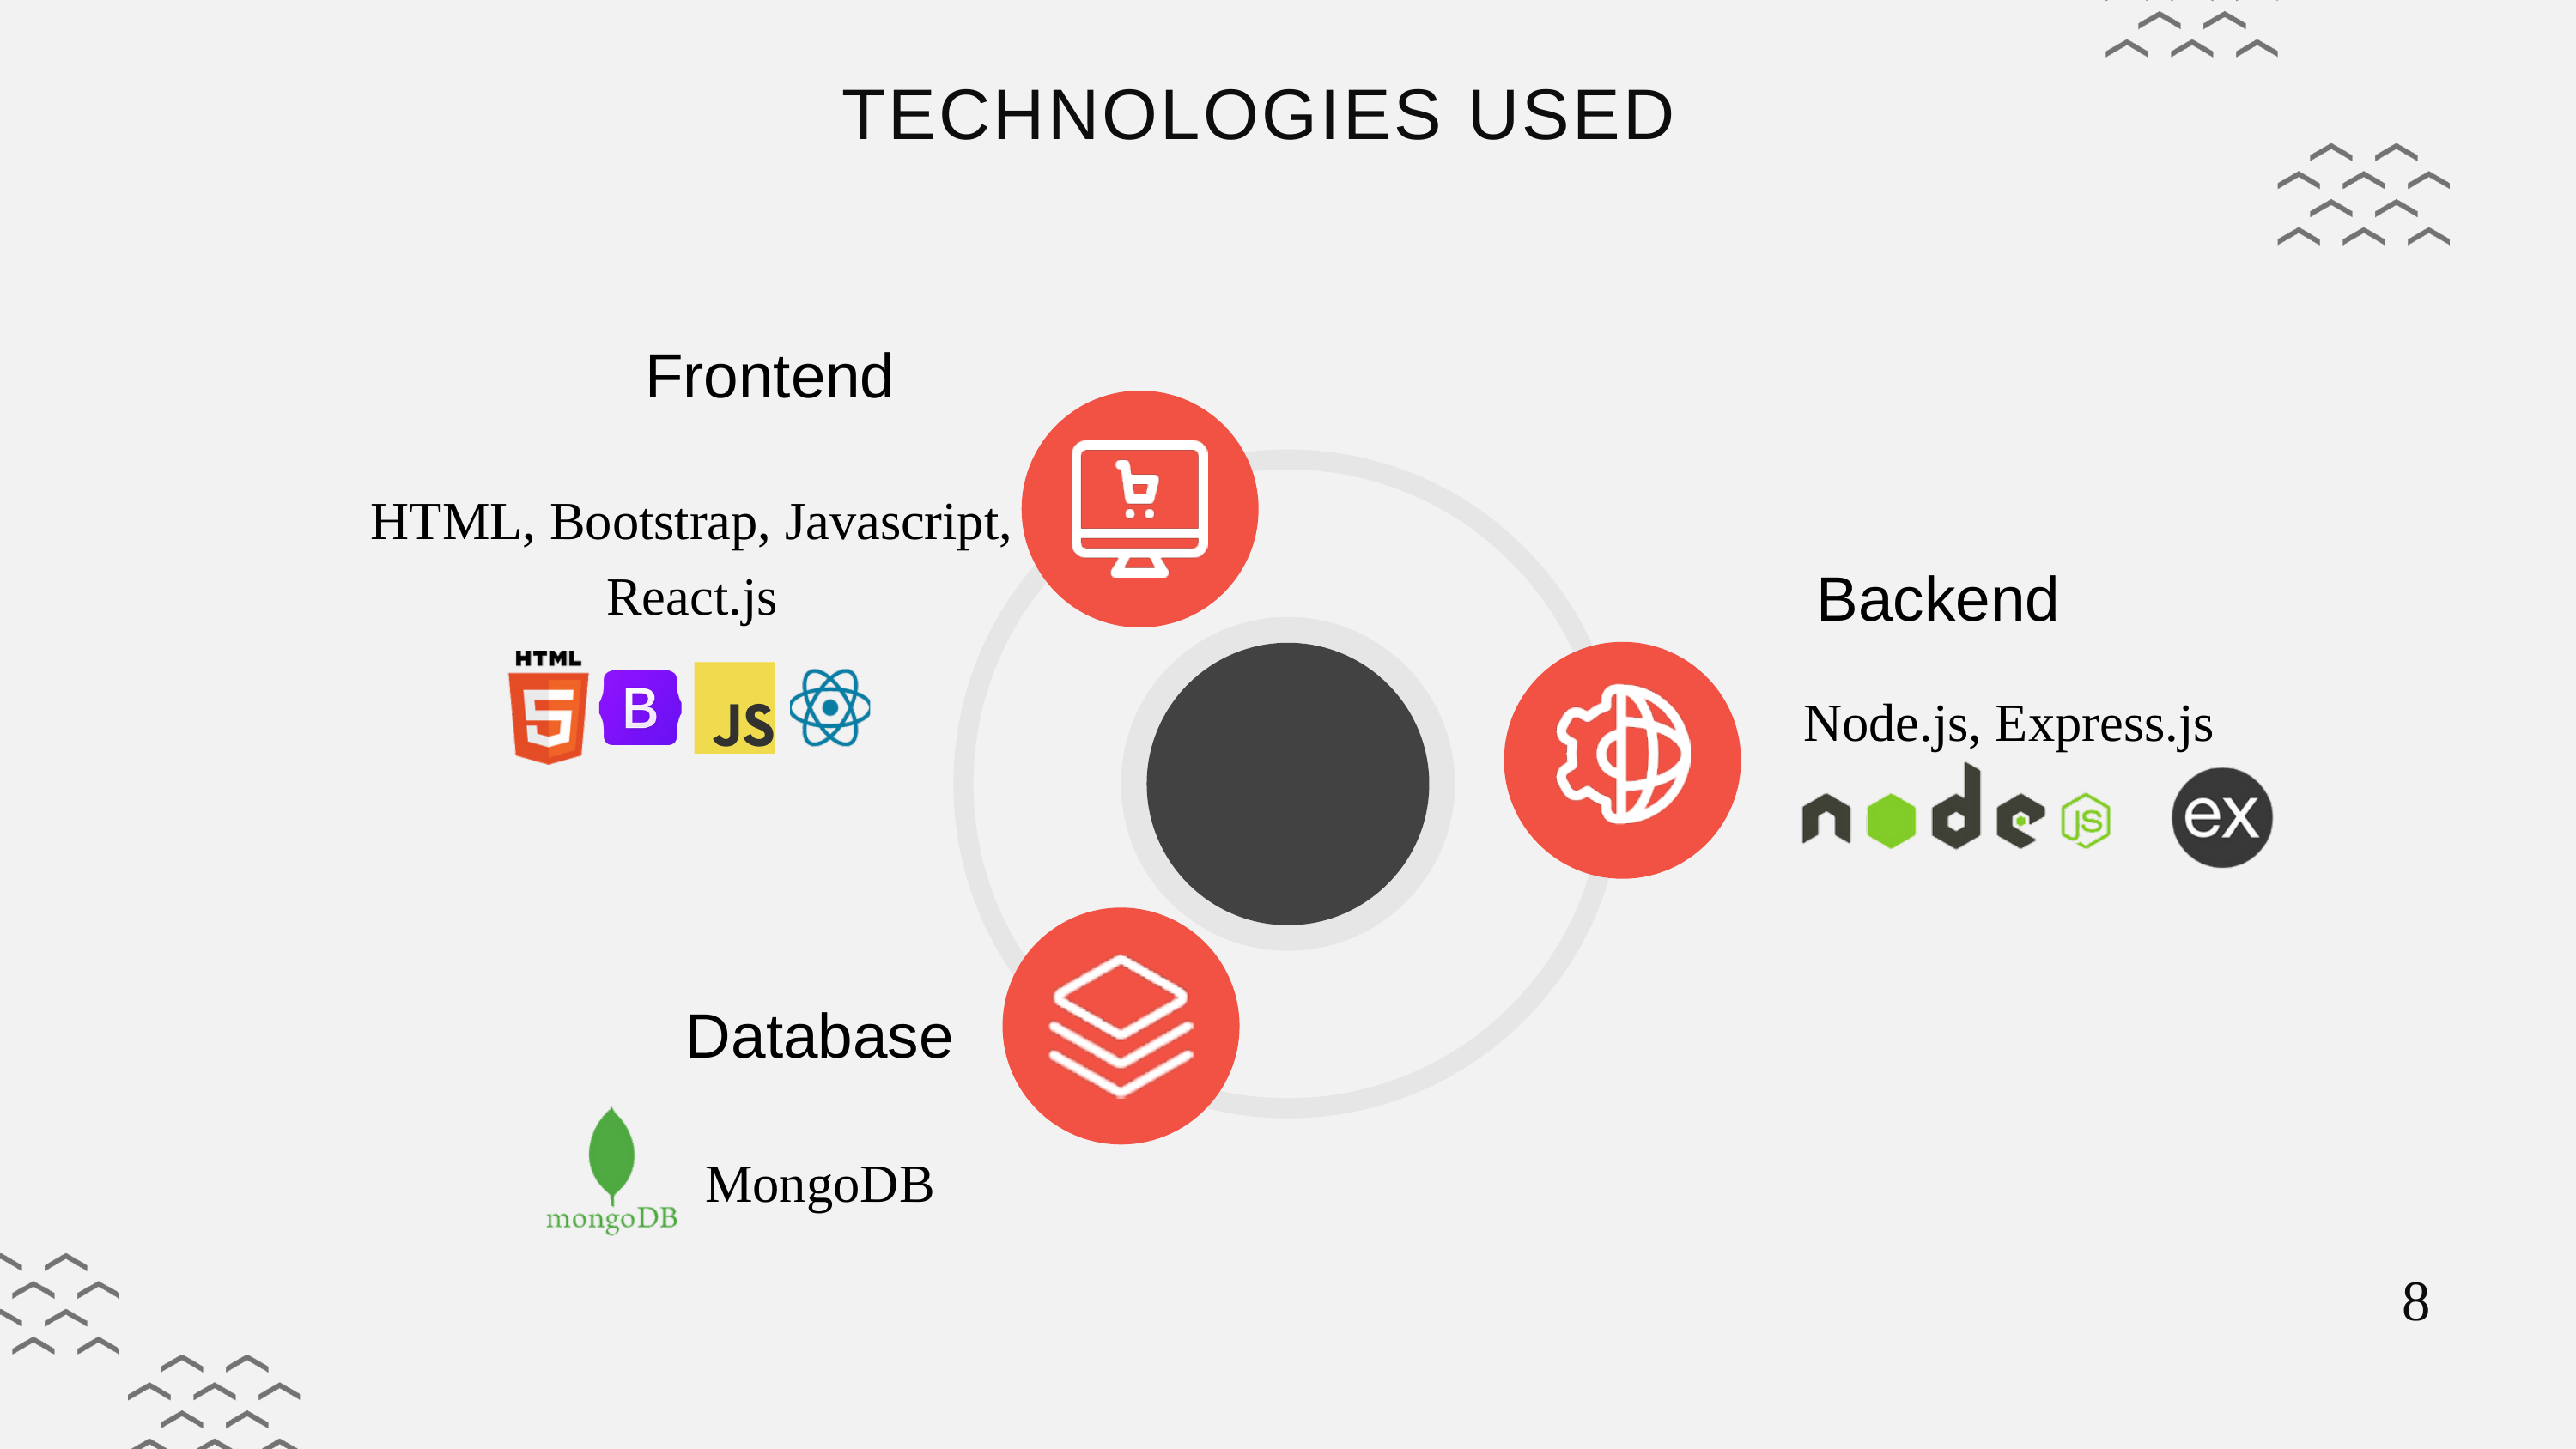

TECHNOLOGIES USED

Frontend
HTML, Bootstrap, Javascript, React.js

Backend
Node.js, Express.js

Database

MongoDB
8